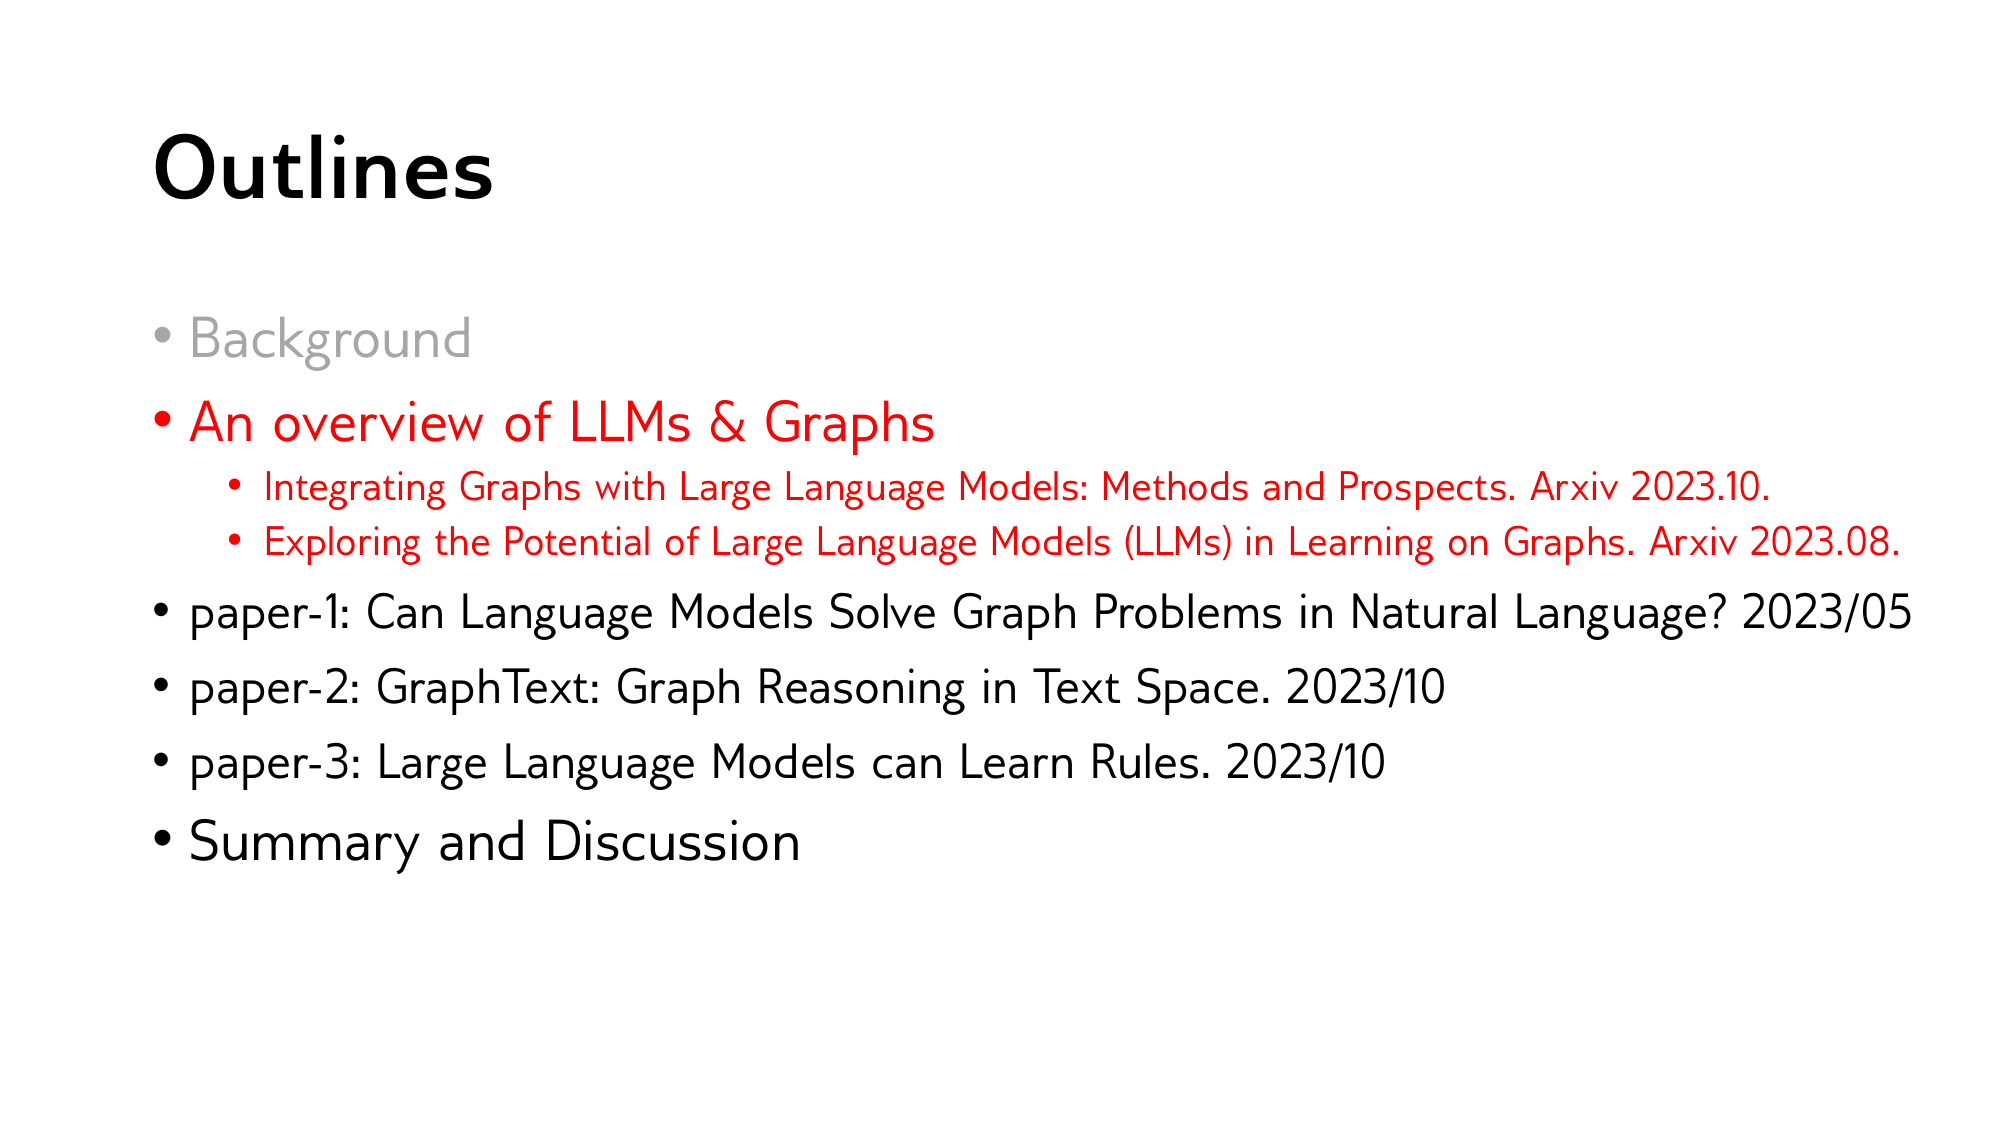

# Outlines
Background
An overview of LLMs & Graphs
Integrating Graphs with Large Language Models: Methods and Prospects. Arxiv 2023.10.
Exploring the Potential of Large Language Models (LLMs) in Learning on Graphs. Arxiv 2023.08.
paper-1: Can Language Models Solve Graph Problems in Natural Language? 2023/05
paper-2: GraphText: Graph Reasoning in Text Space. 2023/10
paper-3: Large Language Models can Learn Rules. 2023/10
Summary and Discussion